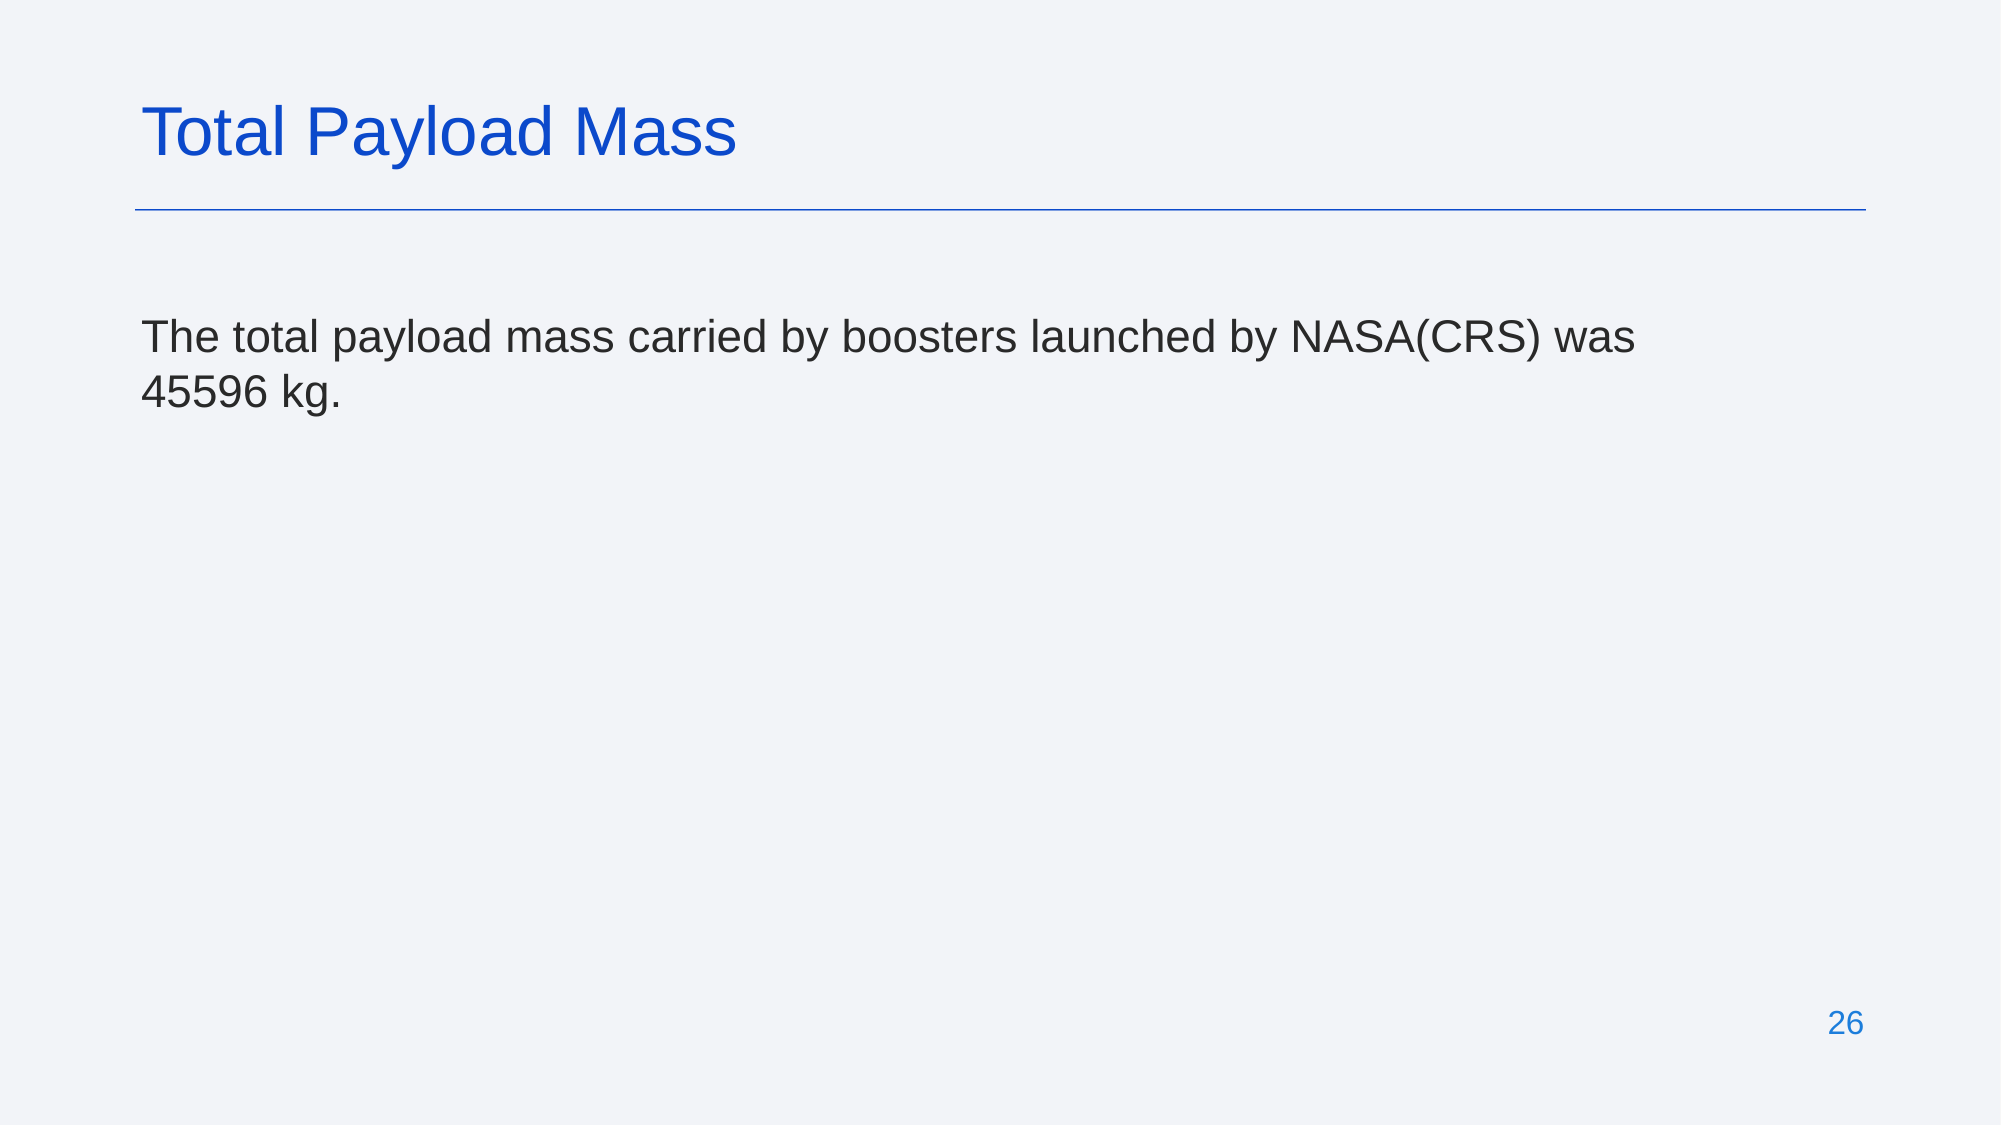

Total Payload Mass
The total payload mass carried by boosters launched by NASA(CRS) was 45596 kg.
26